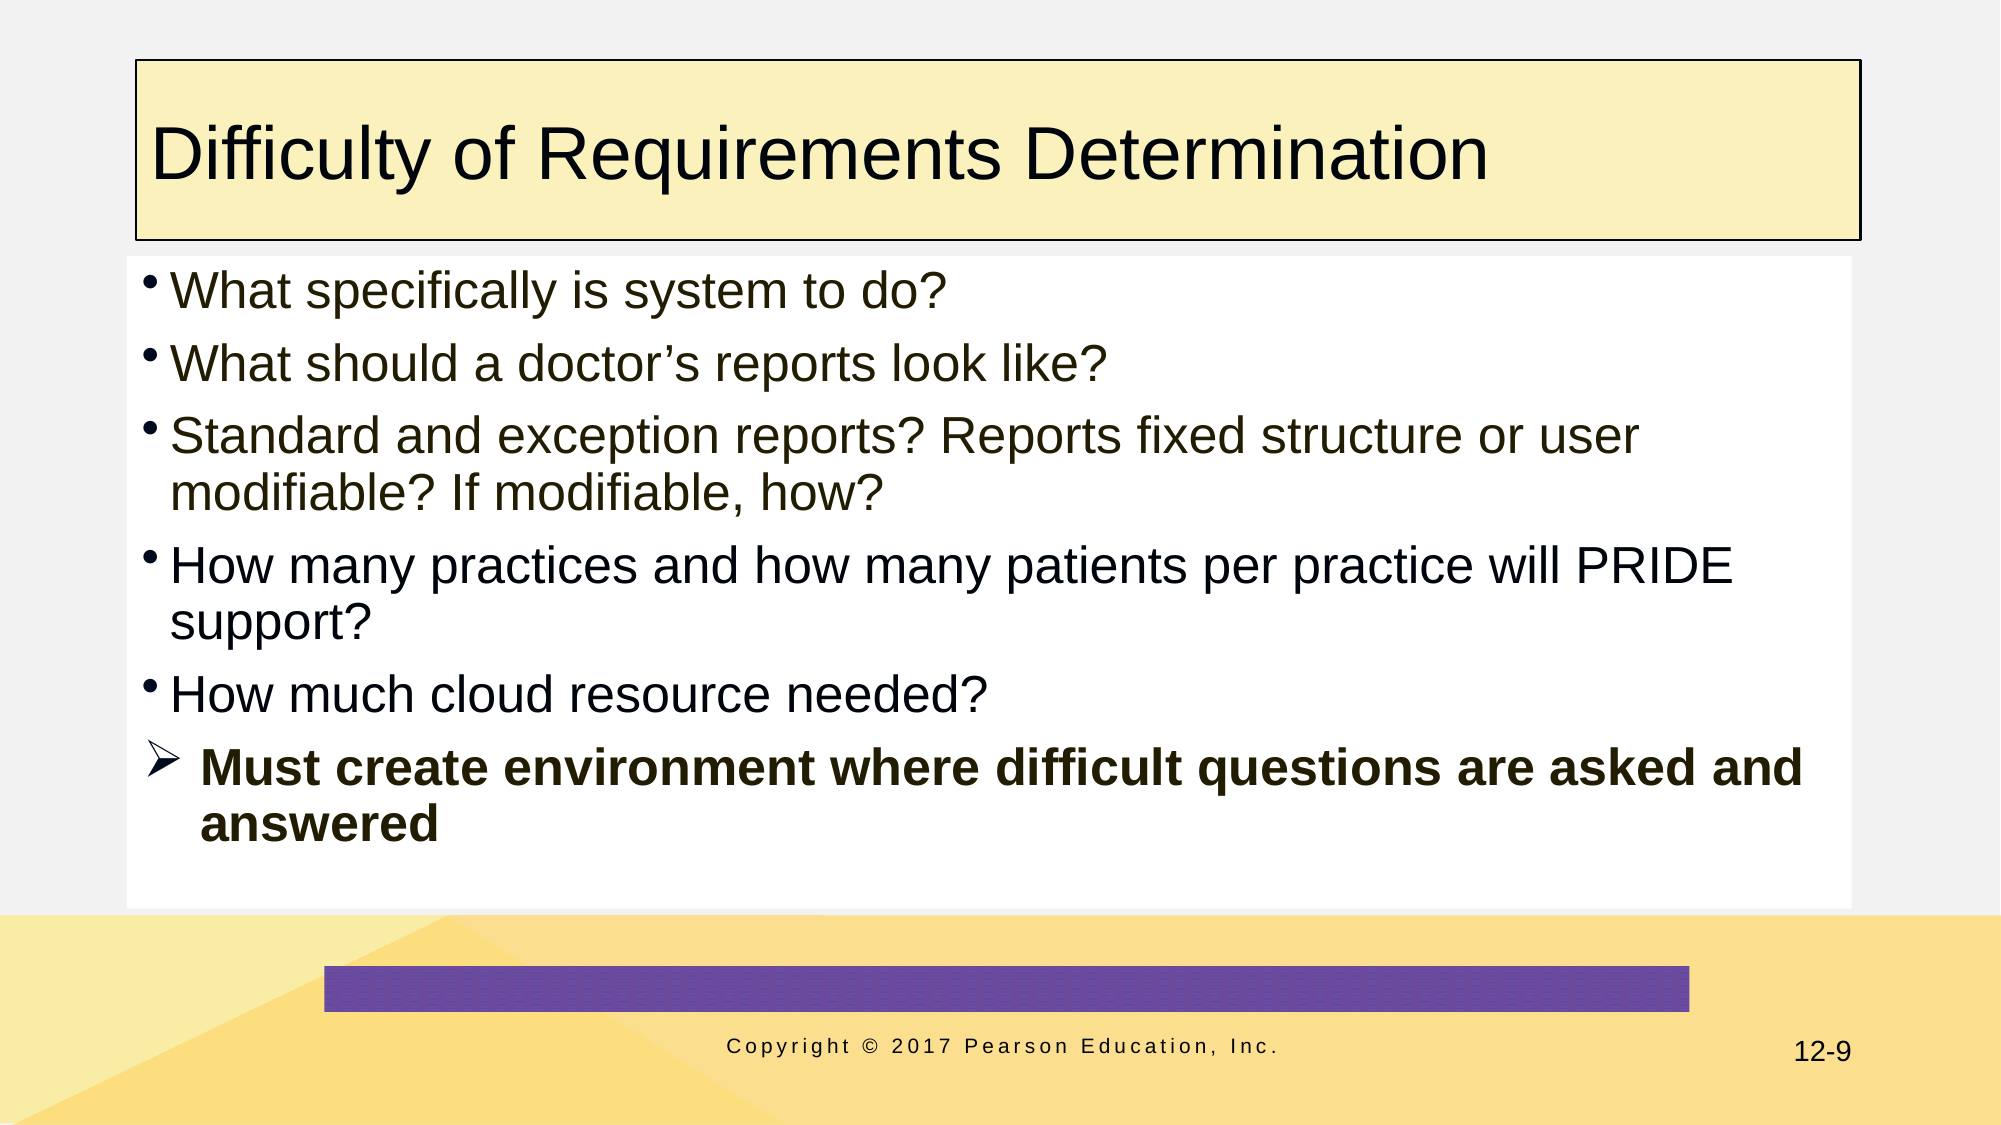

# Difficulty of Requirements Determination
What specifically is system to do?
What should a doctor’s reports look like?
Standard and exception reports? Reports fixed structure or user modifiable? If modifiable, how?
How many practices and how many patients per practice will PRIDE support?
How much cloud resource needed?
Must create environment where difficult questions are asked and answered

Copyright © 2017 Pearson Education, Inc.